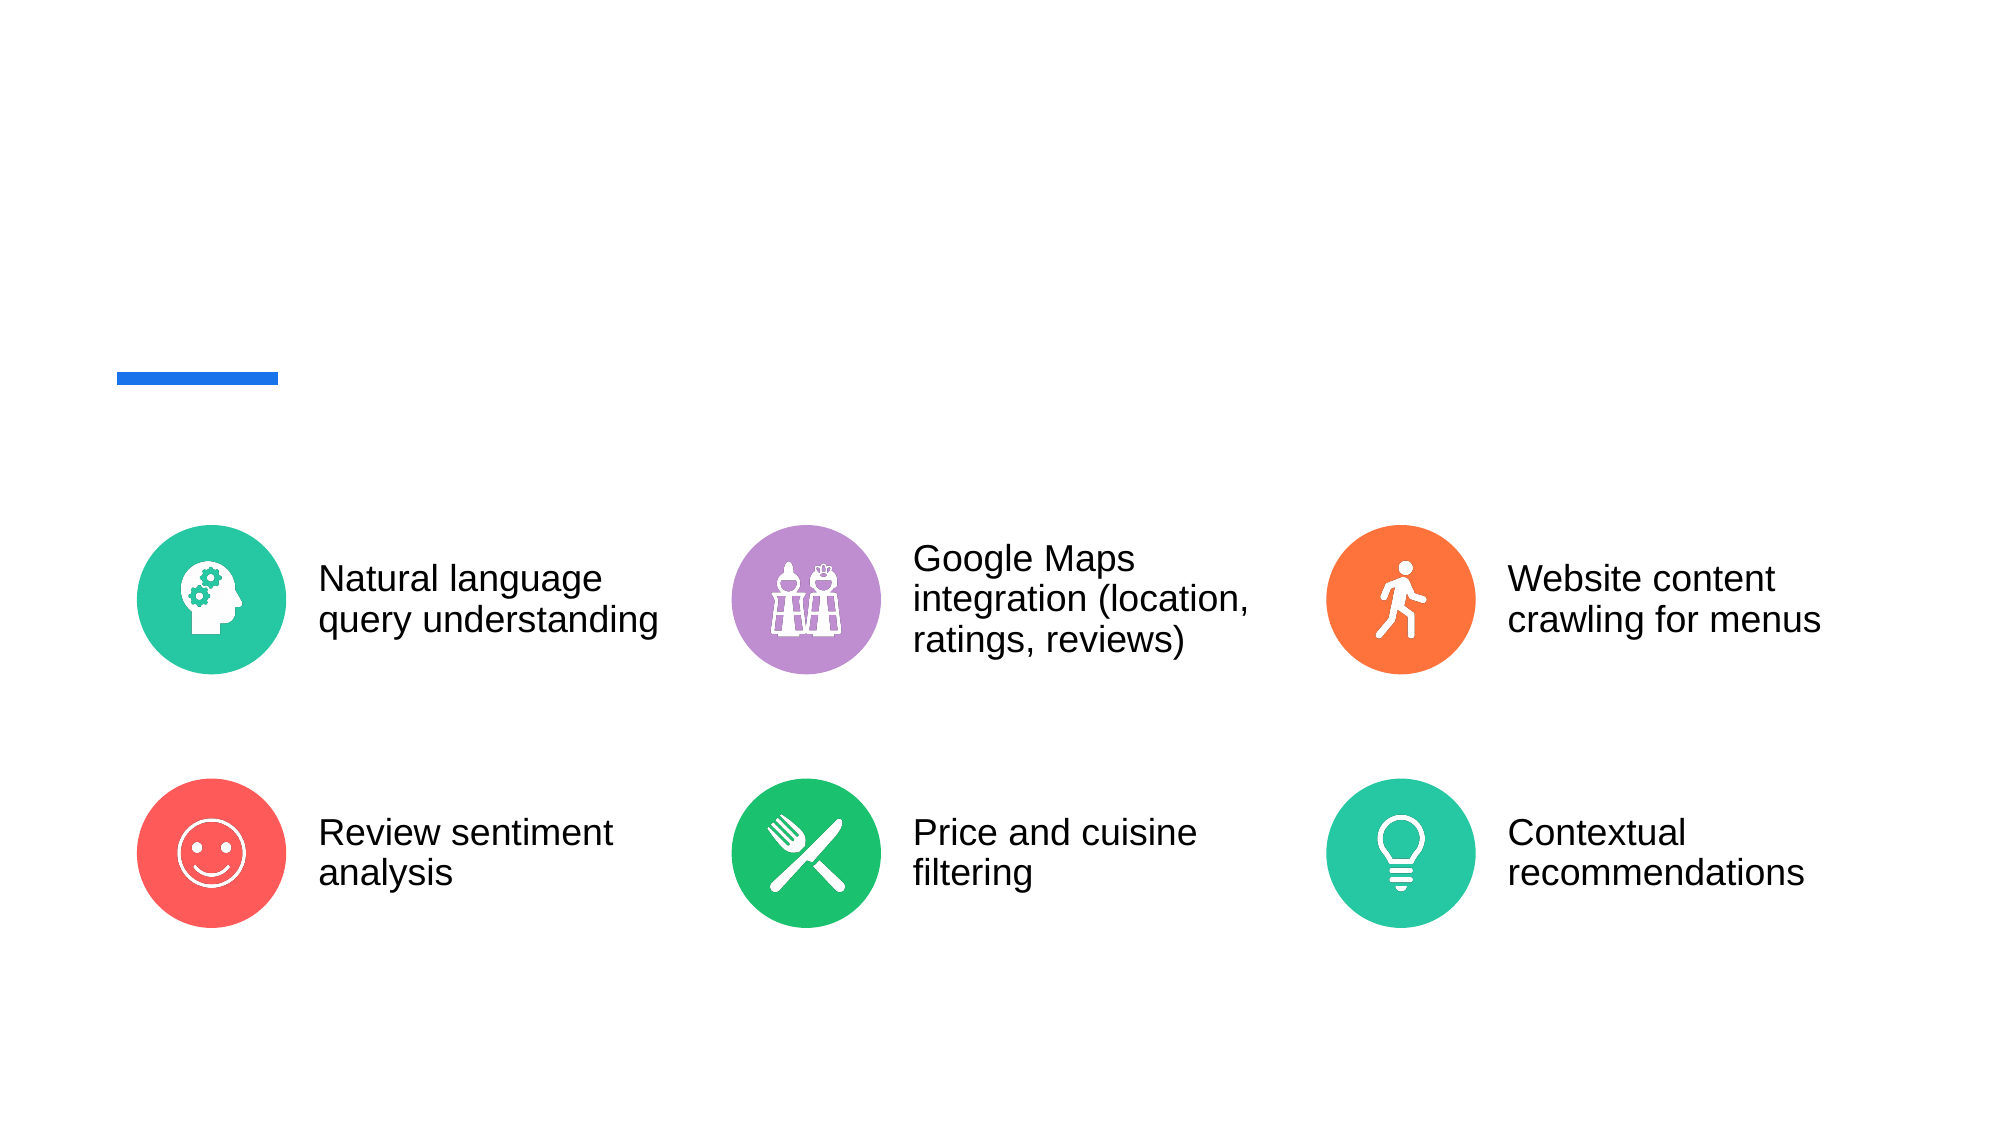

#
Natural language query understanding
Google Maps integration (location, ratings, reviews)
Website content crawling for menus
Review sentiment analysis
Price and cuisine filtering
Contextual recommendations